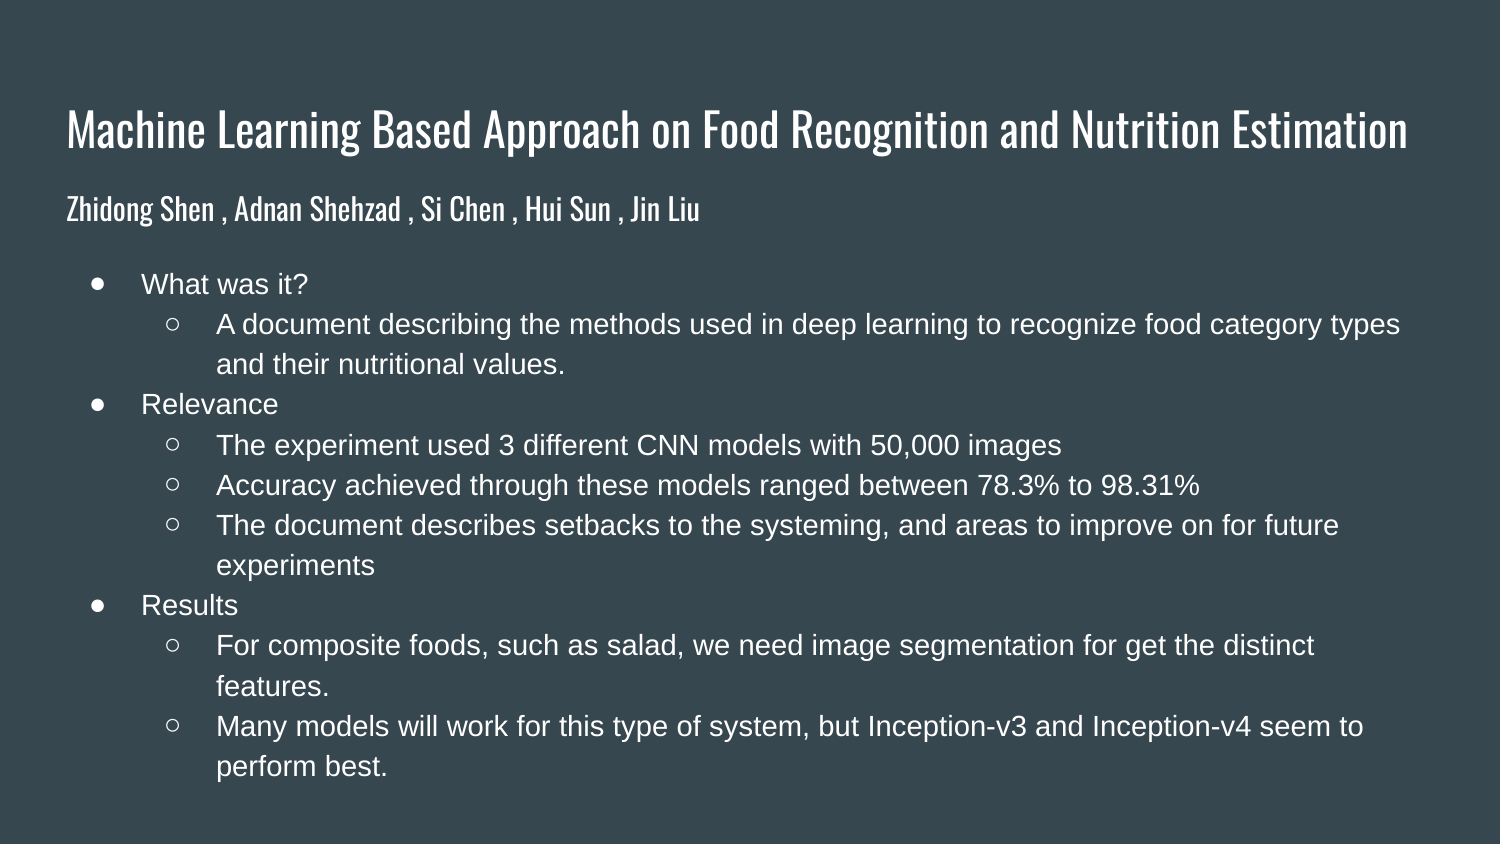

# Machine Learning Based Approach on Food Recognition and Nutrition Estimation
Zhidong Shen , Adnan Shehzad , Si Chen , Hui Sun , Jin Liu
What was it?
A document describing the methods used in deep learning to recognize food category types and their nutritional values.
Relevance
The experiment used 3 different CNN models with 50,000 images
Accuracy achieved through these models ranged between 78.3% to 98.31%
The document describes setbacks to the systeming, and areas to improve on for future experiments
Results
For composite foods, such as salad, we need image segmentation for get the distinct features.
Many models will work for this type of system, but Inception-v3 and Inception-v4 seem to perform best.